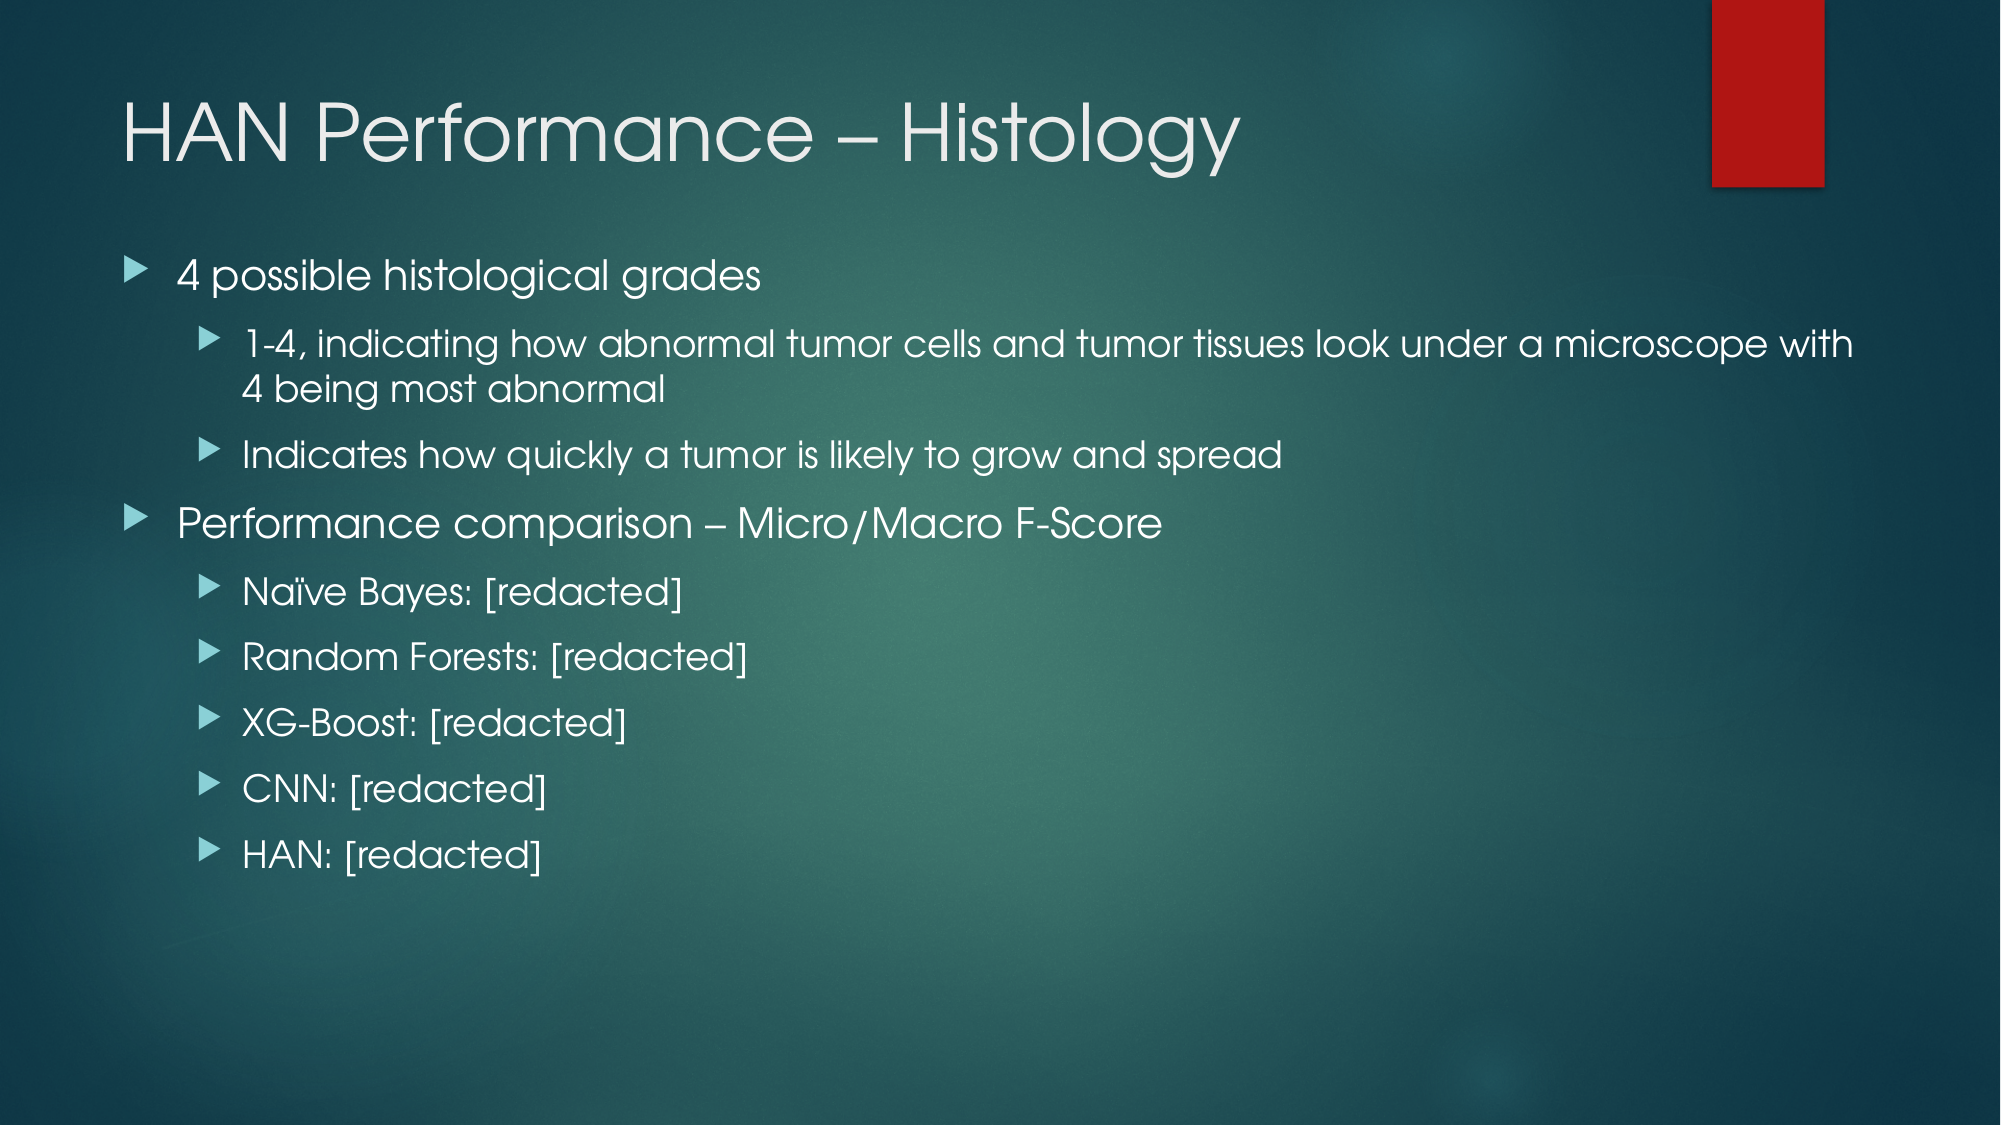

# HAN Performance – Histology
4 possible histological grades
1-4, indicating how abnormal tumor cells and tumor tissues look under a microscope with 4 being most abnormal
Indicates how quickly a tumor is likely to grow and spread
Performance comparison – Micro/Macro F-Score
Naïve Bayes: [redacted]
Random Forests: [redacted]
XG-Boost: [redacted]
CNN: [redacted]
HAN: [redacted]